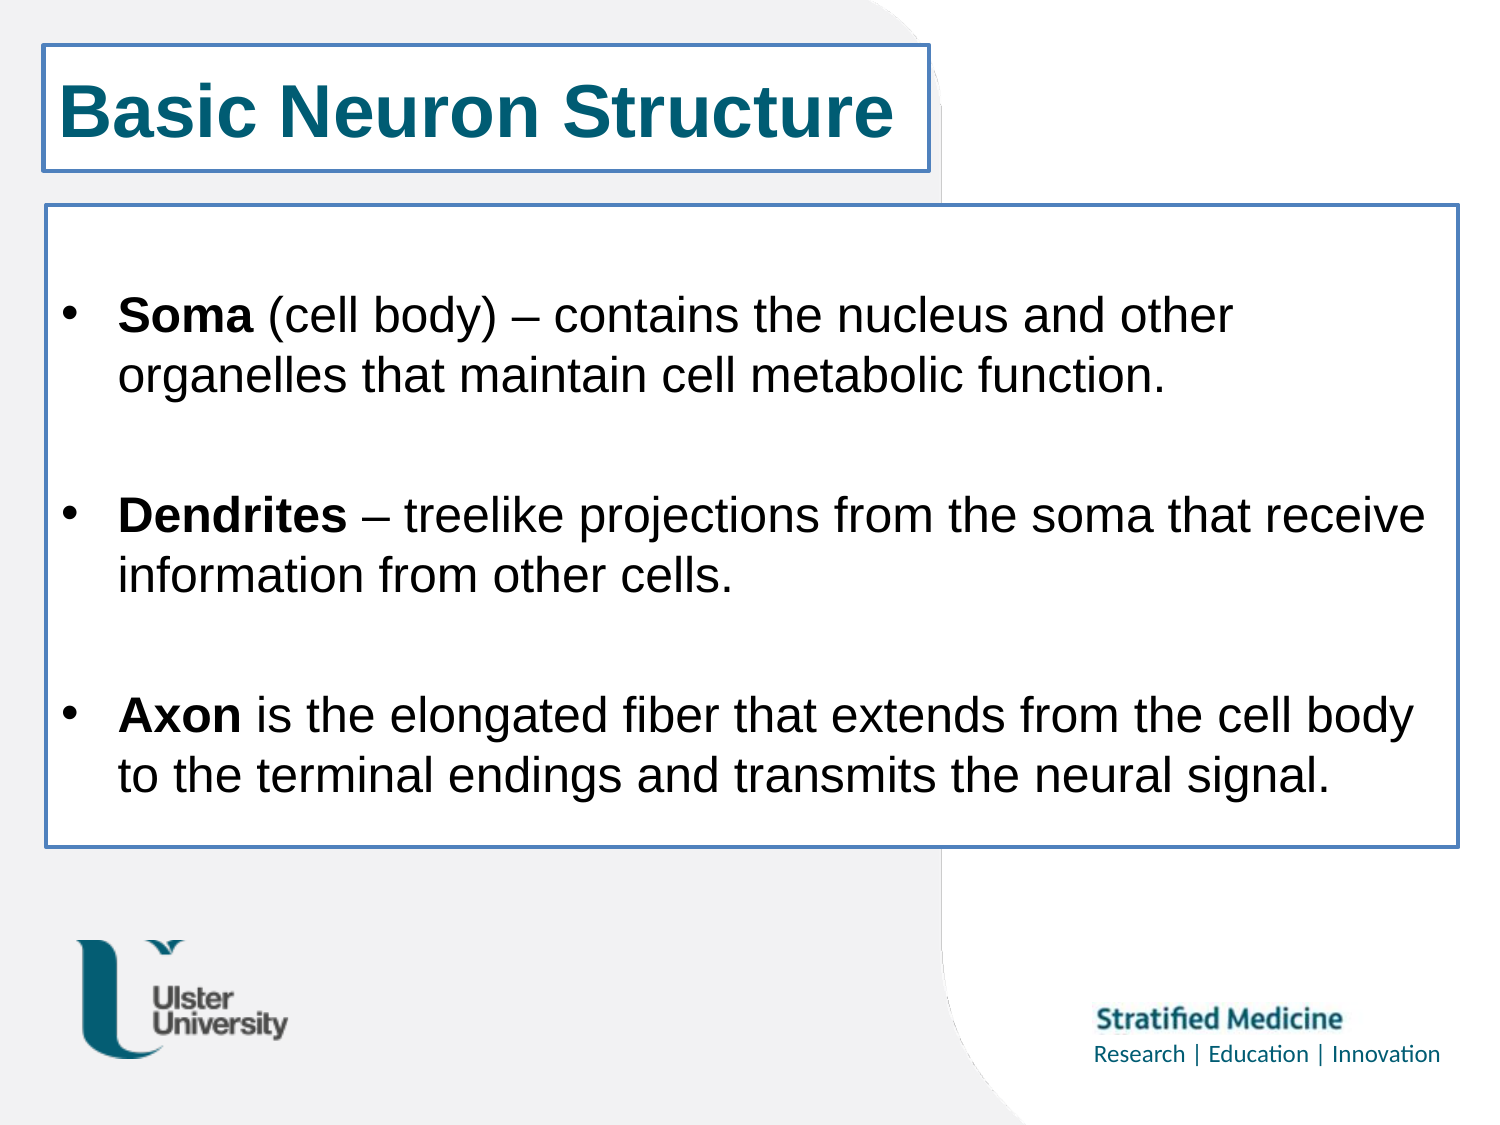

# Basic Neuron Structure

Soma (cell body) – contains the nucleus and other organelles that maintain cell metabolic function.

Dendrites – treelike projections from the soma that receive information from other cells.

Axon is the elongated fiber that extends from the cell body to the terminal endings and transmits the neural signal.